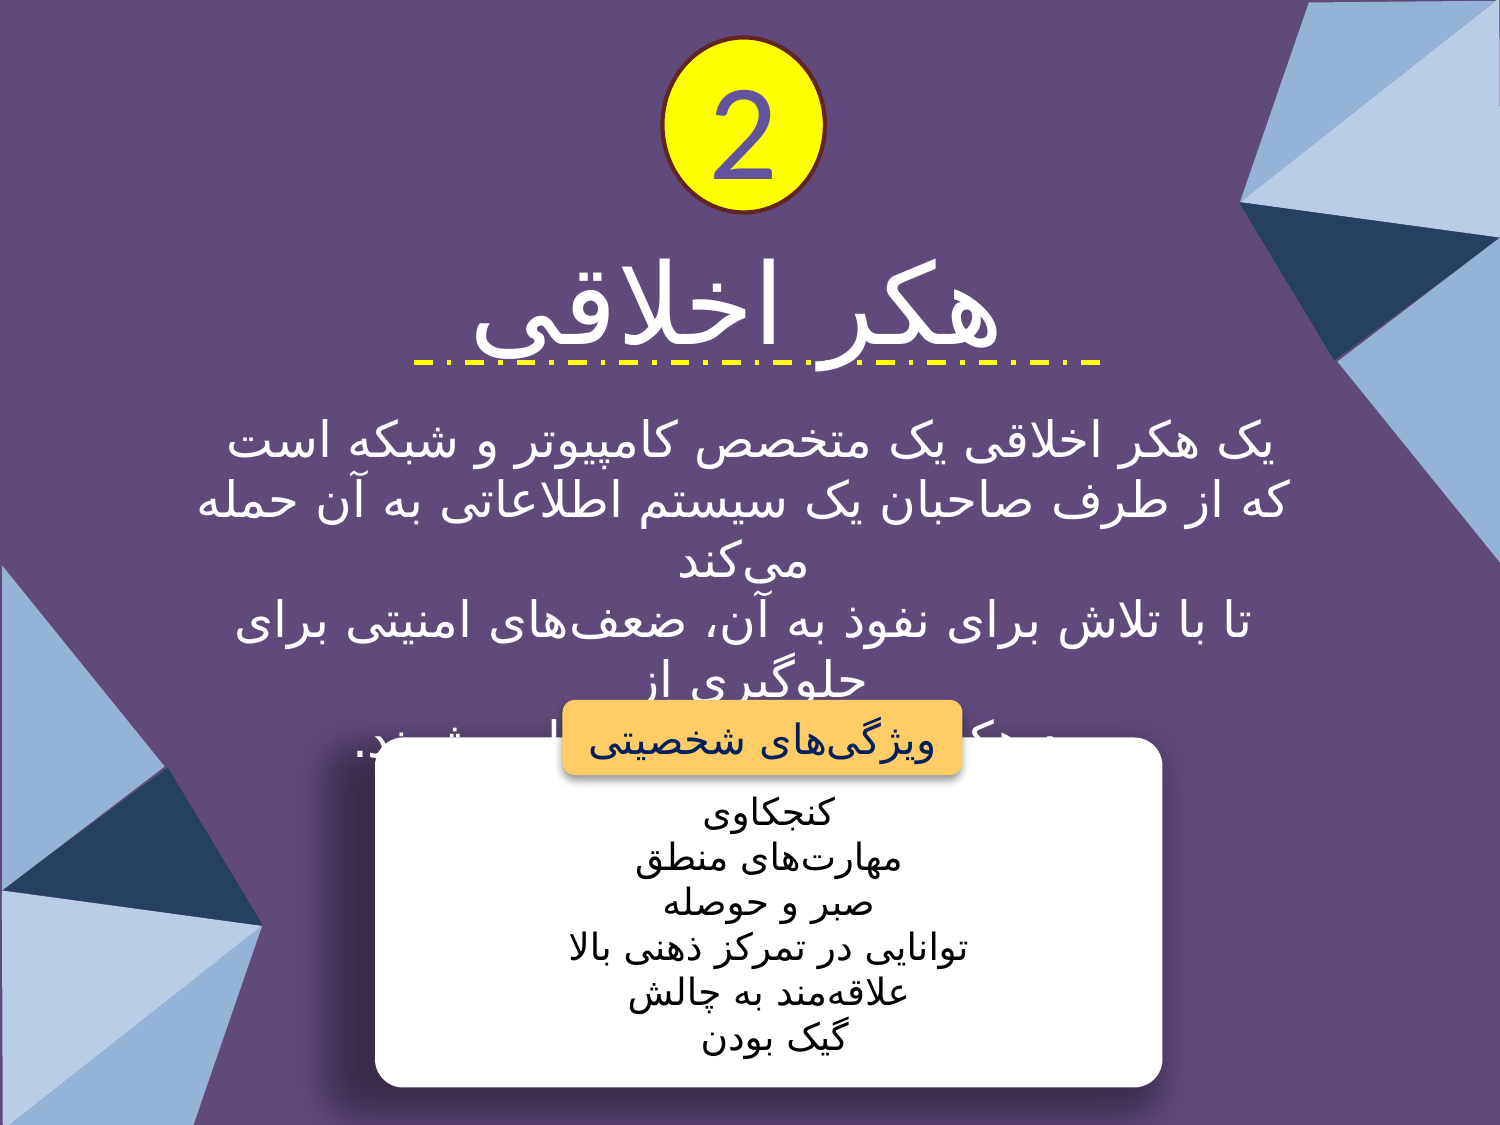

2
هکر اخلاقی
یک هکر اخلاقی یک متخصص کامپیوتر و شبکه است
که از طرف صاحبان یک سیستم اطلاعاتی به آن حمله می‌کند
تا با تلاش برای نفوذ به آن، ضعف‌های امنیتی برای جلوگیری از
ورود هکرهای خرابکار شناسایی شوند.

ویژگی‌های شخصیتی

کنجکاوی
مهارت‌های منطق
صبر و حوصله
توانایی در تمرکز ذهنی بالا
علاقه‌مند به چالش
گیک بودن